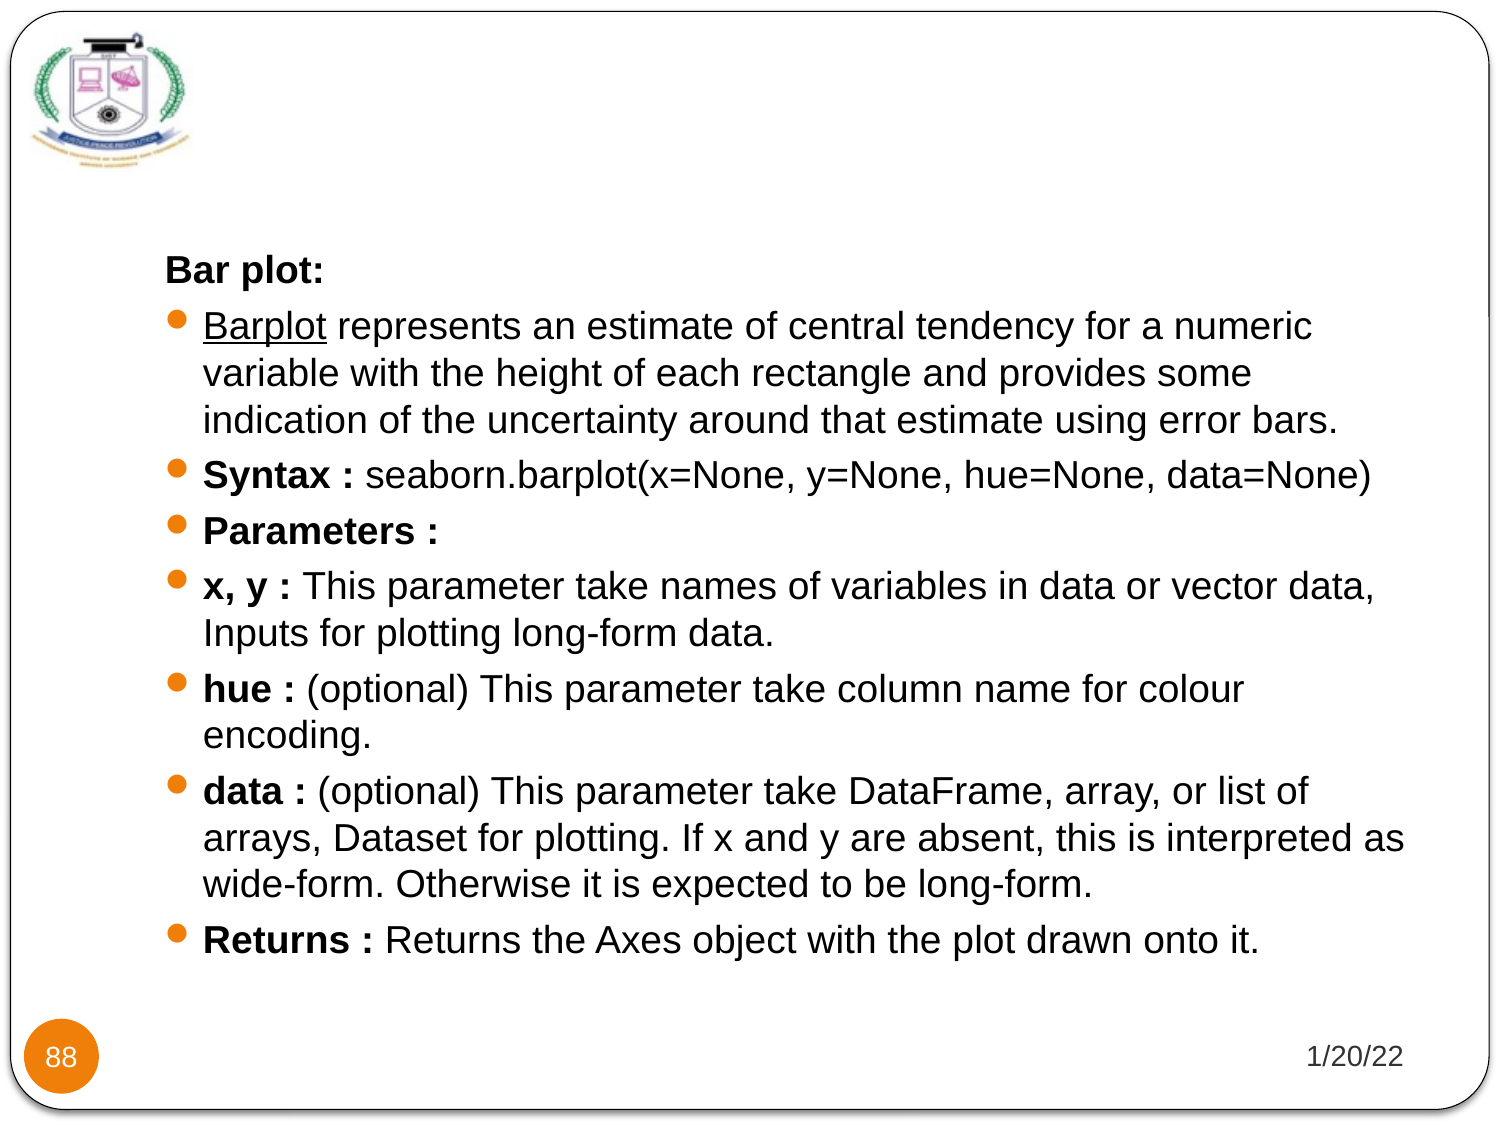

#
Bar plot:
Barplot represents an estimate of central tendency for a numeric variable with the height of each rectangle and provides some indication of the uncertainty around that estimate using error bars.
Syntax : seaborn.barplot(x=None, y=None, hue=None, data=None)
Parameters :
x, y : This parameter take names of variables in data or vector data, Inputs for plotting long-form data.
hue : (optional) This parameter take column name for colour encoding.
data : (optional) This parameter take DataFrame, array, or list of arrays, Dataset for plotting. If x and y are absent, this is interpreted as wide-form. Otherwise it is expected to be long-form.
Returns : Returns the Axes object with the plot drawn onto it.

1/20/22
88